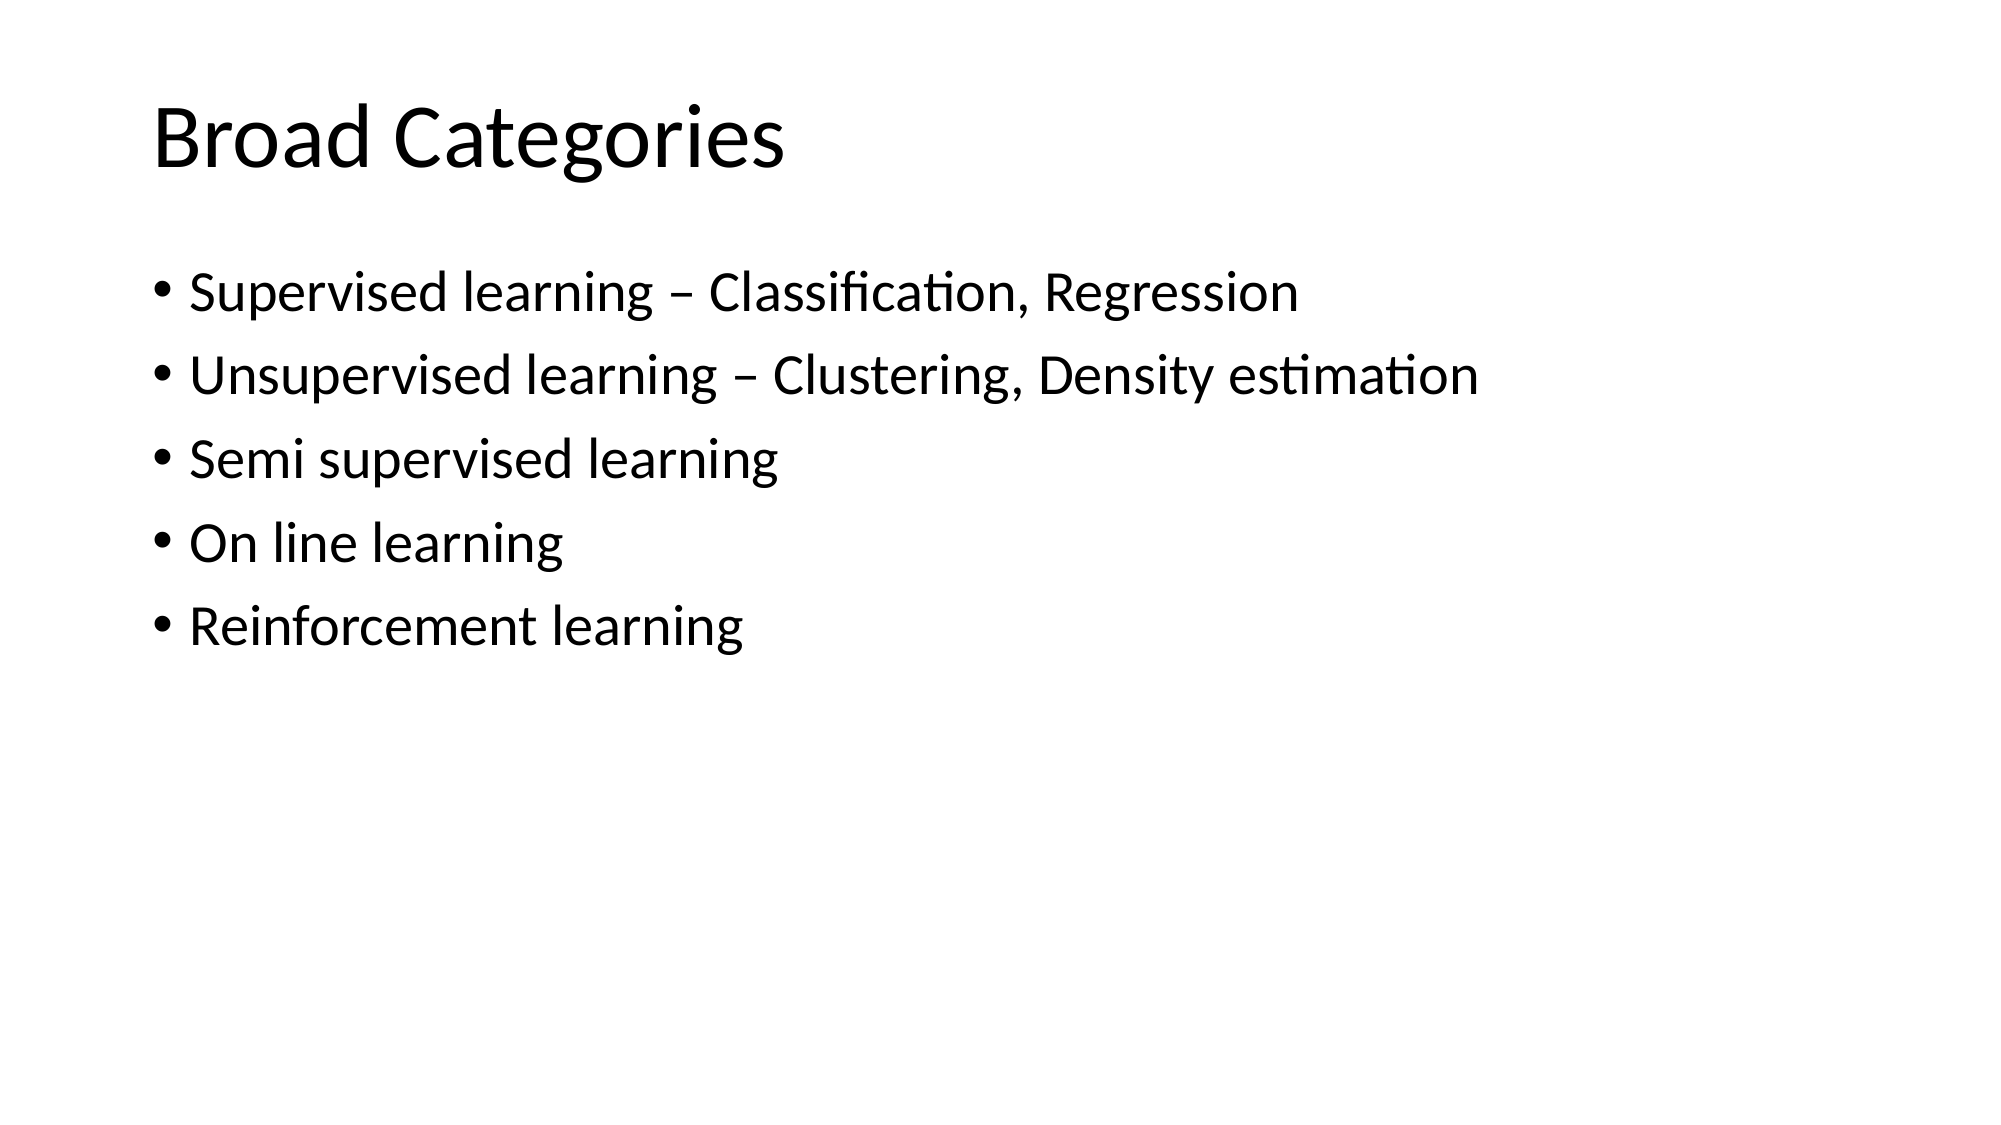

# Broad Categories
Supervised learning – Classification, Regression
Unsupervised learning – Clustering, Density estimation
Semi supervised learning
On line learning
Reinforcement learning